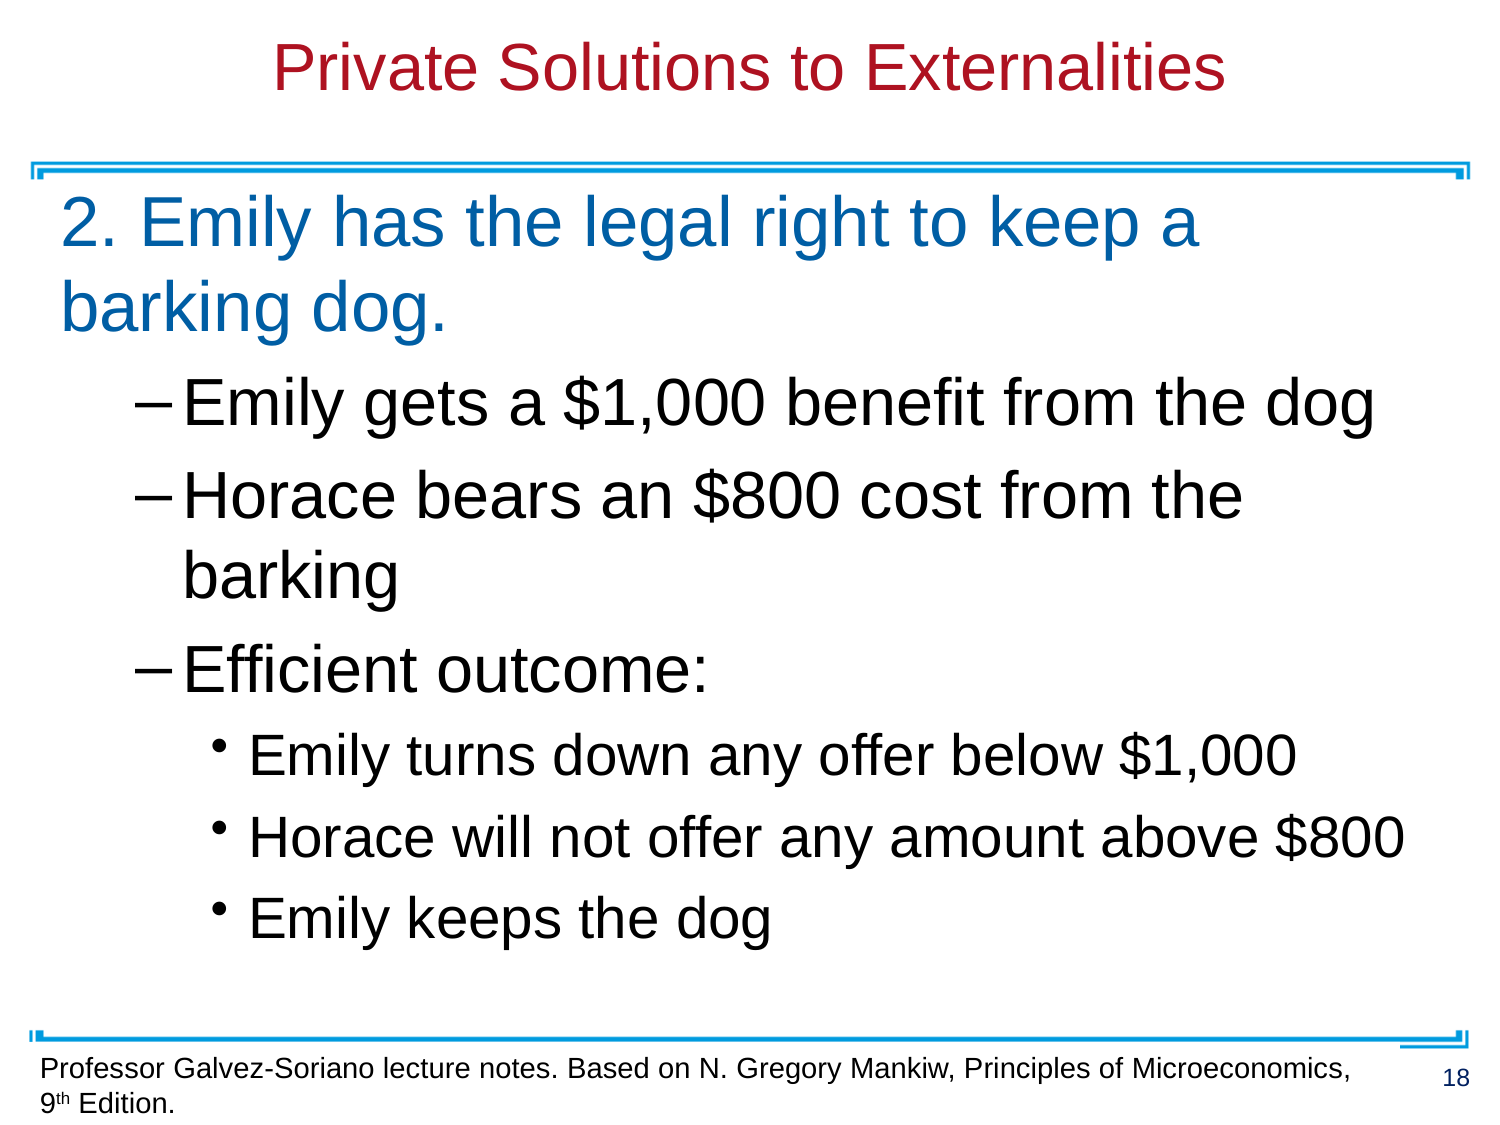

# Private Solutions to Externalities
2. Emily has the legal right to keep a barking dog.
Emily gets a $1,000 benefit from the dog
Horace bears an $800 cost from the barking
Efficient outcome:
Emily turns down any offer below $1,000
Horace will not offer any amount above $800
Emily keeps the dog
Professor Galvez-Soriano lecture notes. Based on N. Gregory Mankiw, Principles of Microeconomics, 9th Edition.
18